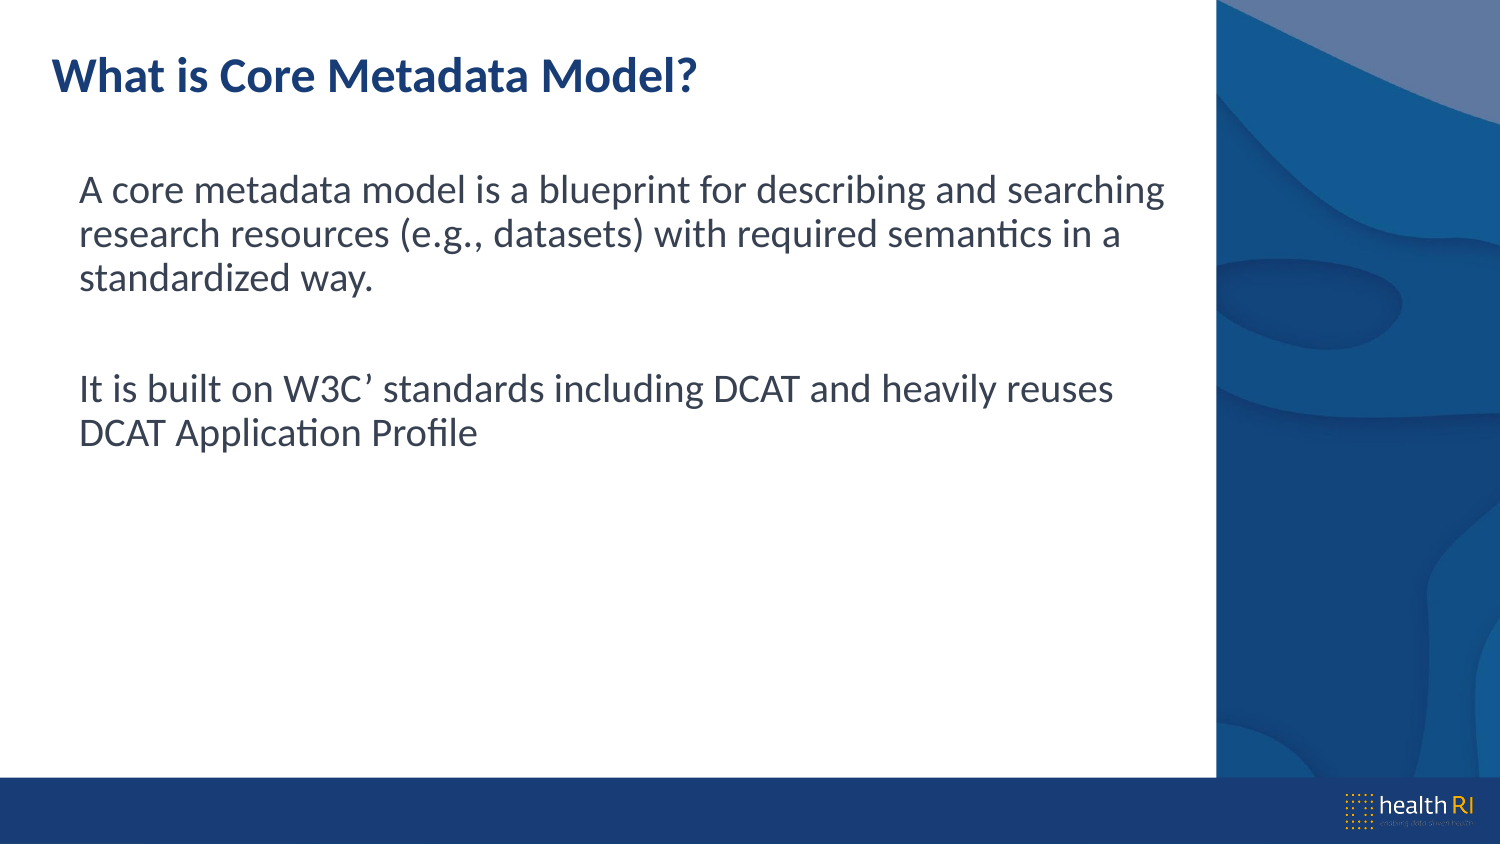

# What is Core Metadata Model?
A core metadata model is a blueprint for describing and searching research resources (e.g., datasets) with required semantics in a standardized way.

It is built on W3C’ standards including DCAT and heavily reuses DCAT Application Profile